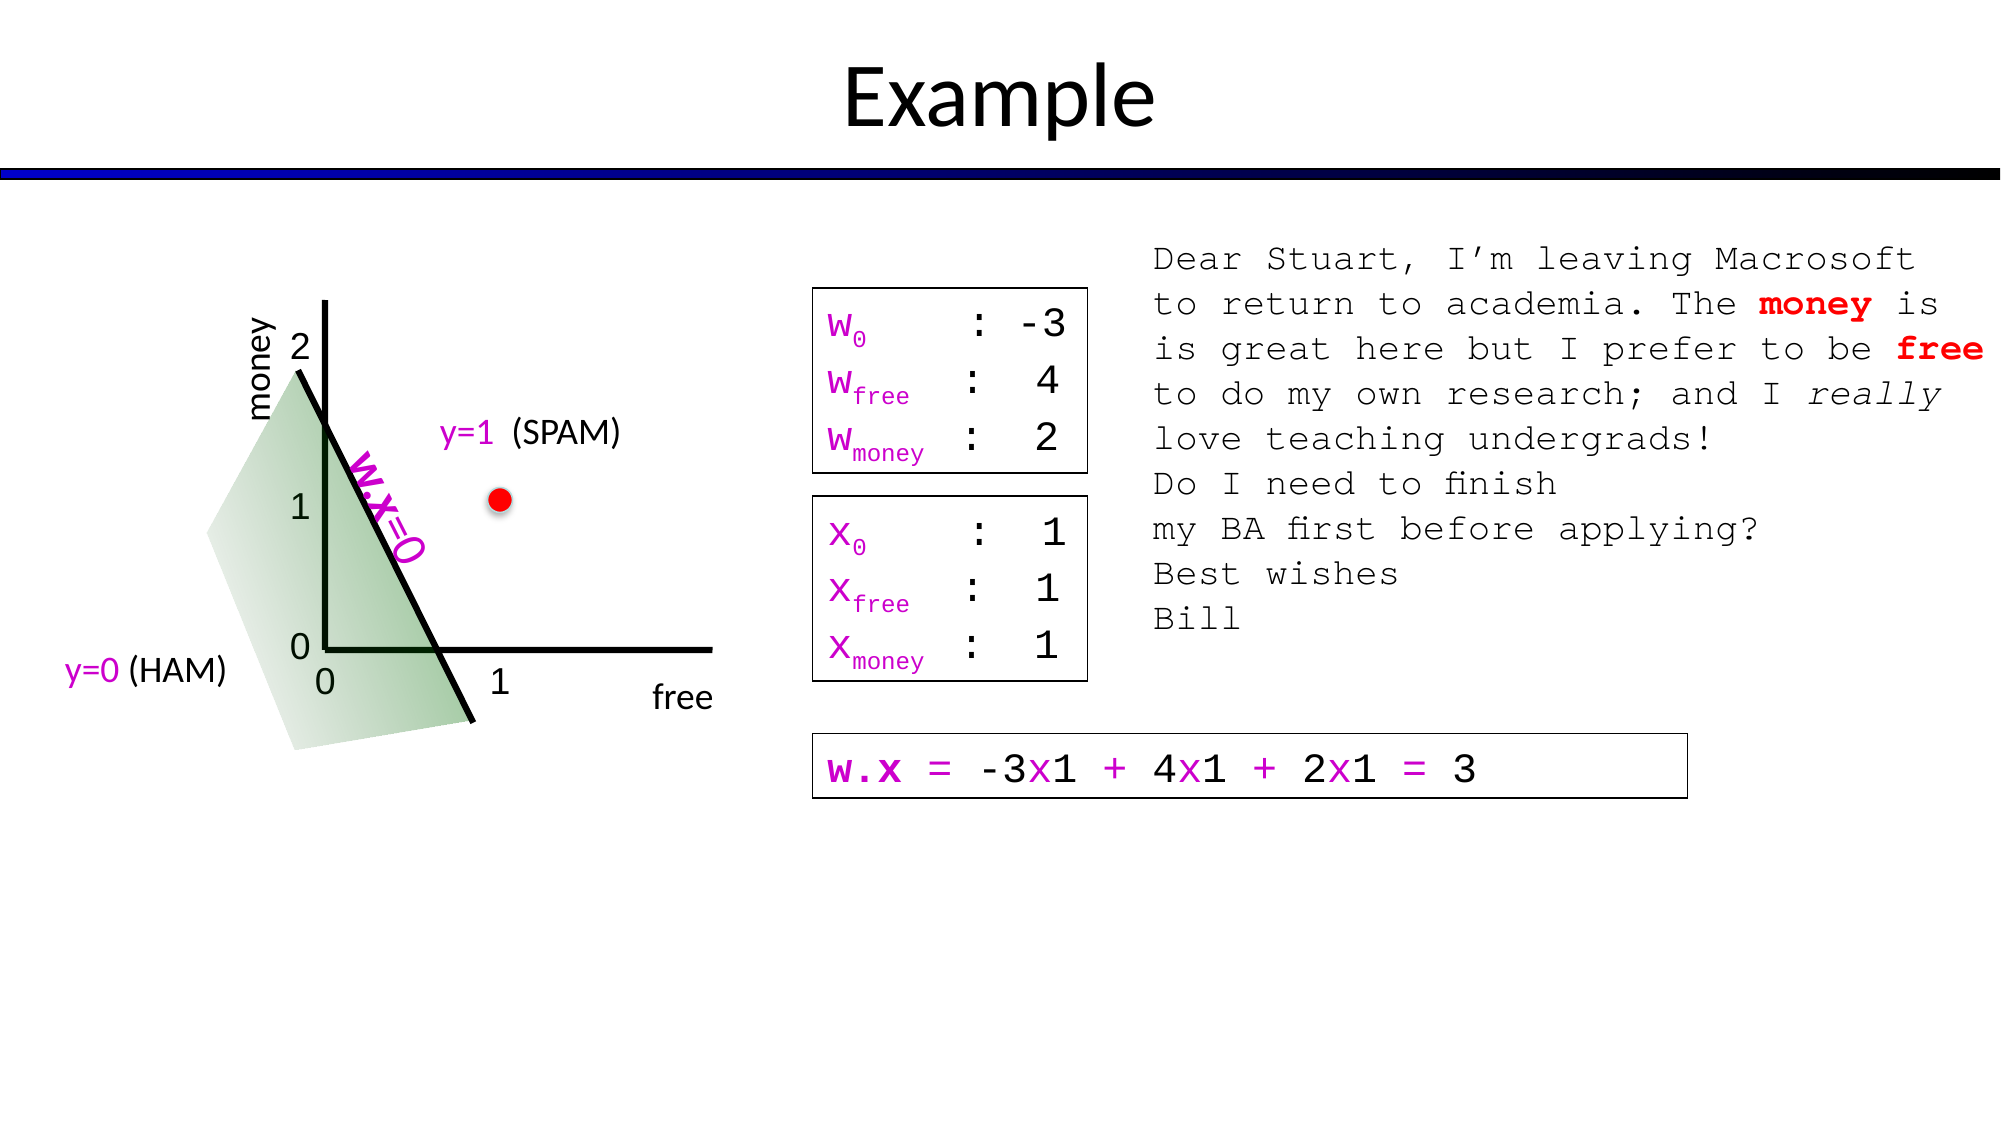

# Example
money

2

y=1  (SPAM)
w.x=0
1
0
y=0 (HAM)
0

1
free
Dear Stuart, I’m leaving Macrosoft
to return to academia. The money is
is great here but I prefer to be free
to do my own research; and I really
love teaching undergrads!
Do I need to finish
my BA first before applying?
Best wishes
Bill
w0    : -3
wfree  :  4
wmoney  :  2

x0    :  1
xfree  :  1
xmoney  :  1
w.x = -3x1 + 4x1 + 2x1 = 3